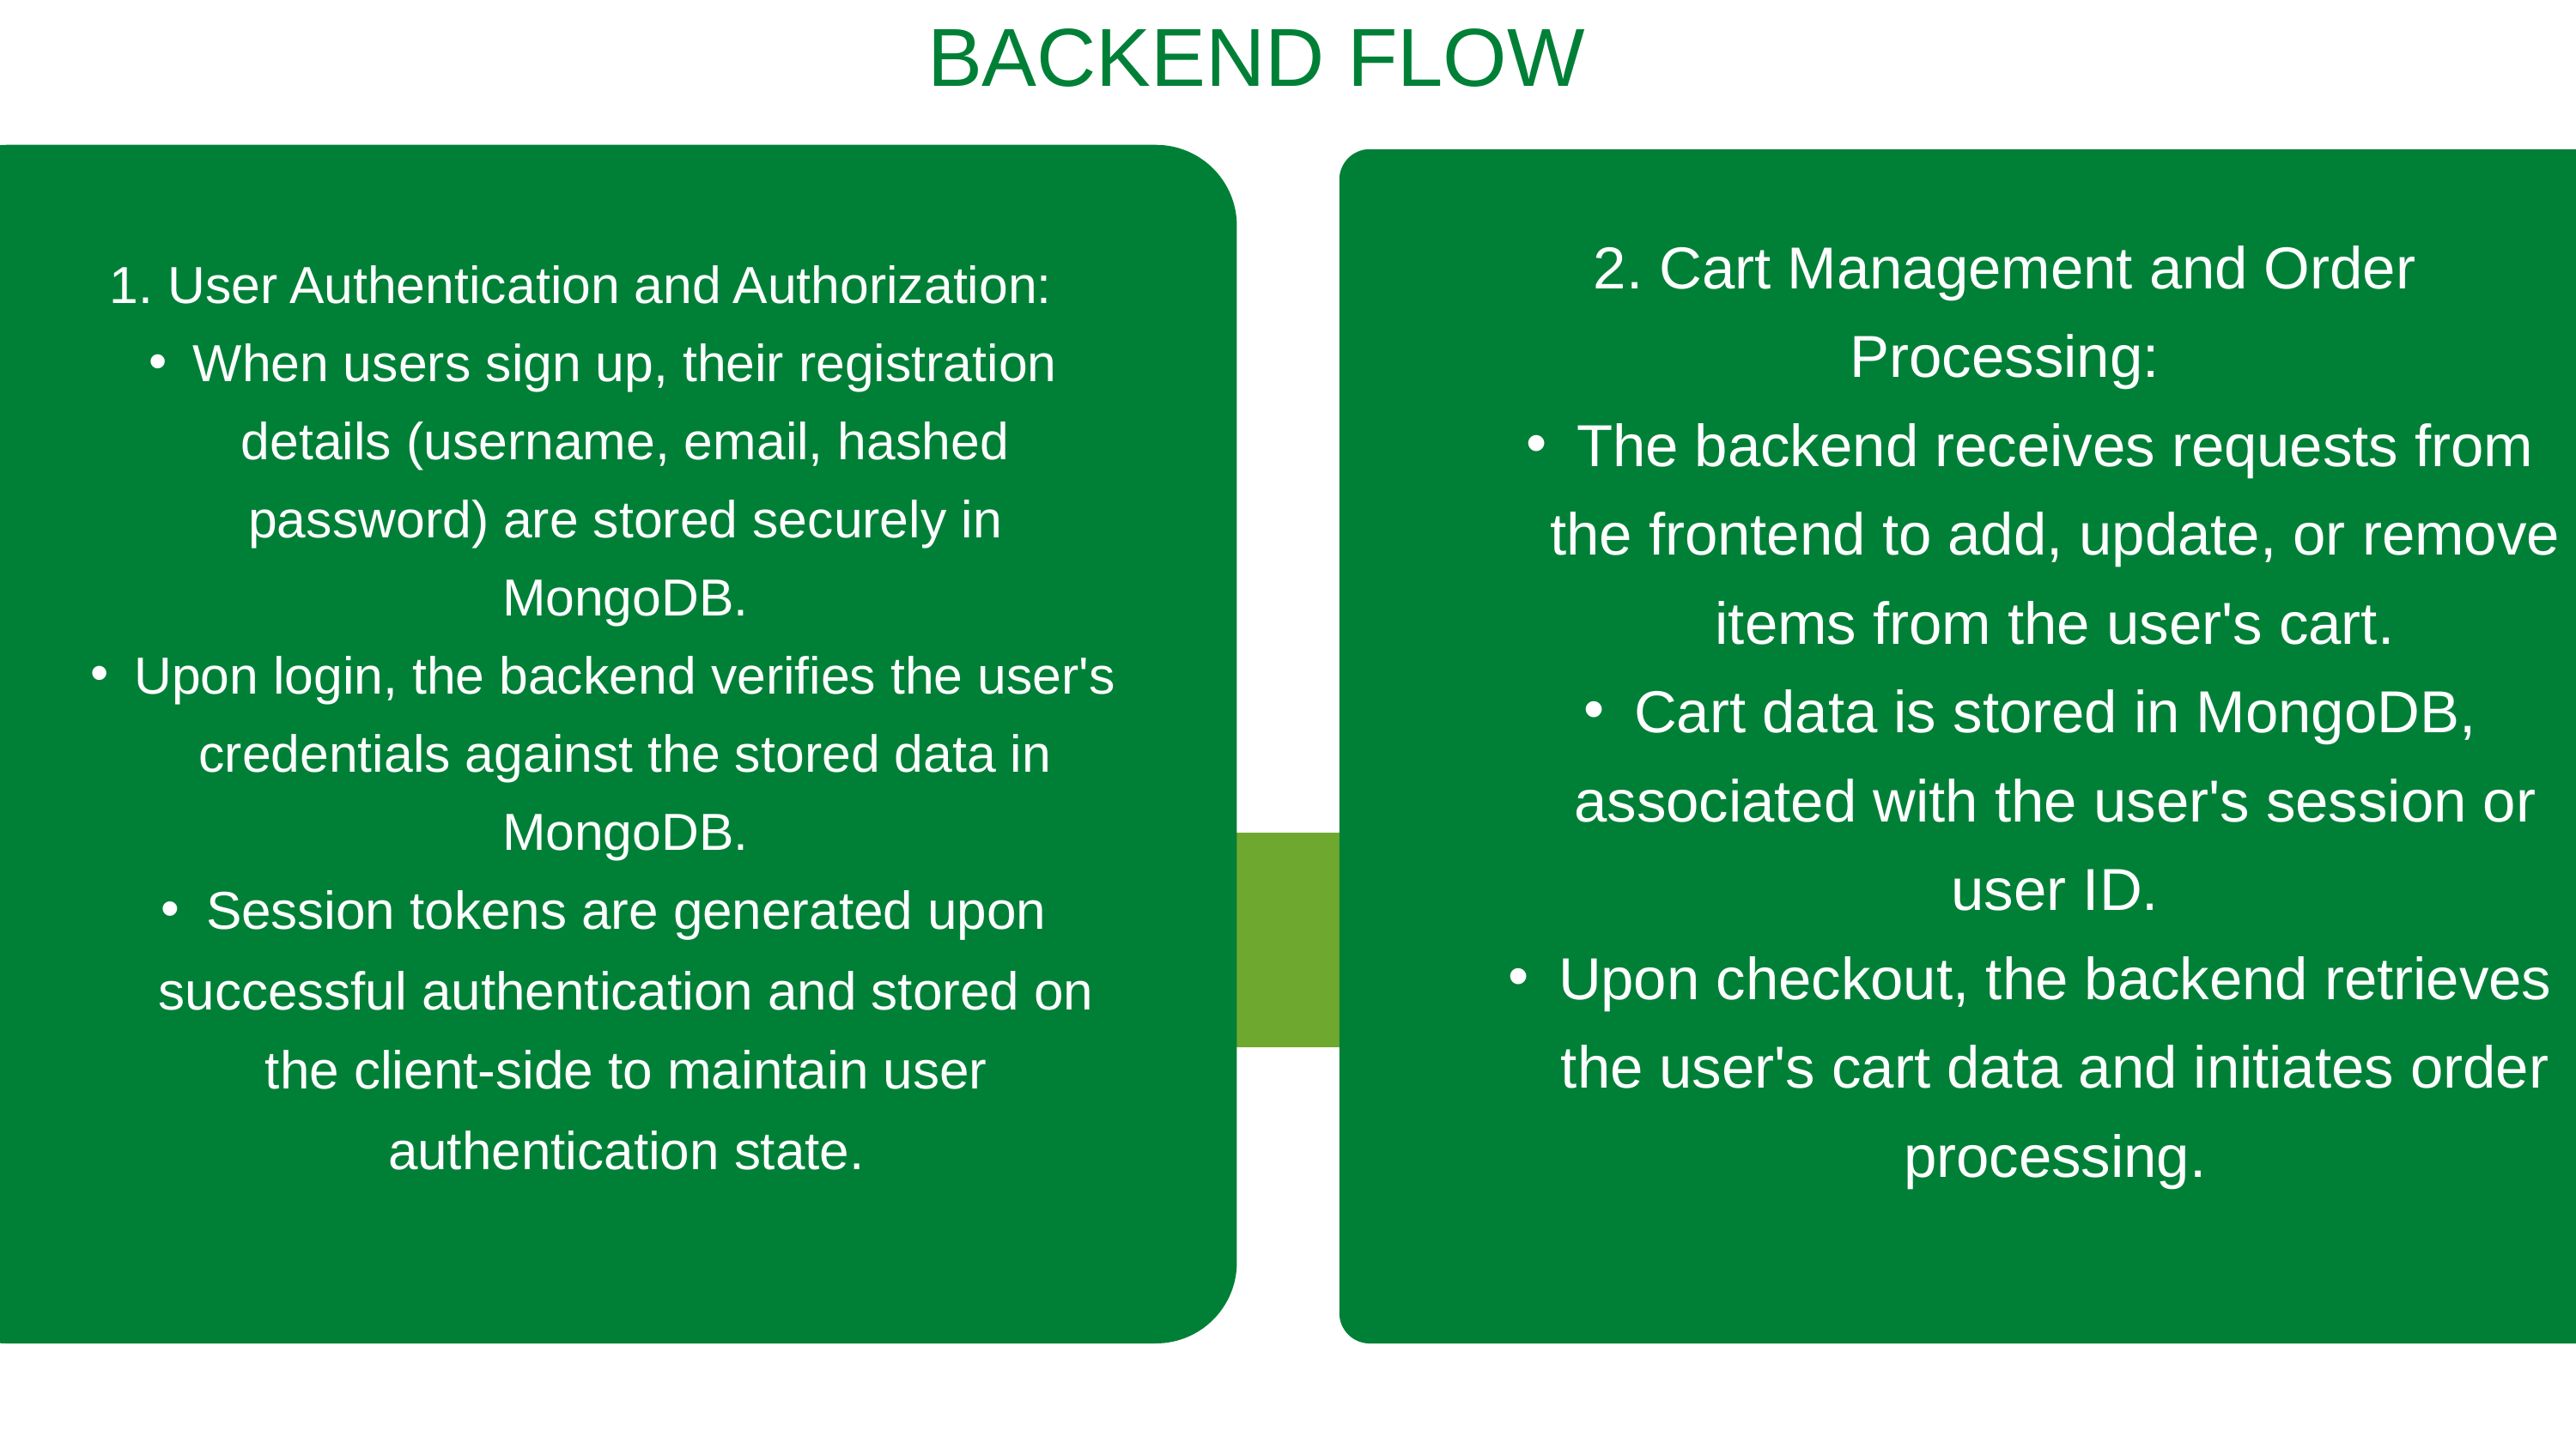

BACKEND FLOW

2. Cart Management and Order Processing:
The backend receives requests from the frontend to add, update, or remove items from the user's cart.
Cart data is stored in MongoDB, associated with the user's session or user ID.
Upon checkout, the backend retrieves the user's cart data and initiates order processing.

1. User Authentication and Authorization:
When users sign up, their registration details (username, email, hashed password) are stored securely in MongoDB.
Upon login, the backend verifies the user's credentials against the stored data in MongoDB.
Session tokens are generated upon successful authentication and stored on the client-side to maintain user authentication state.